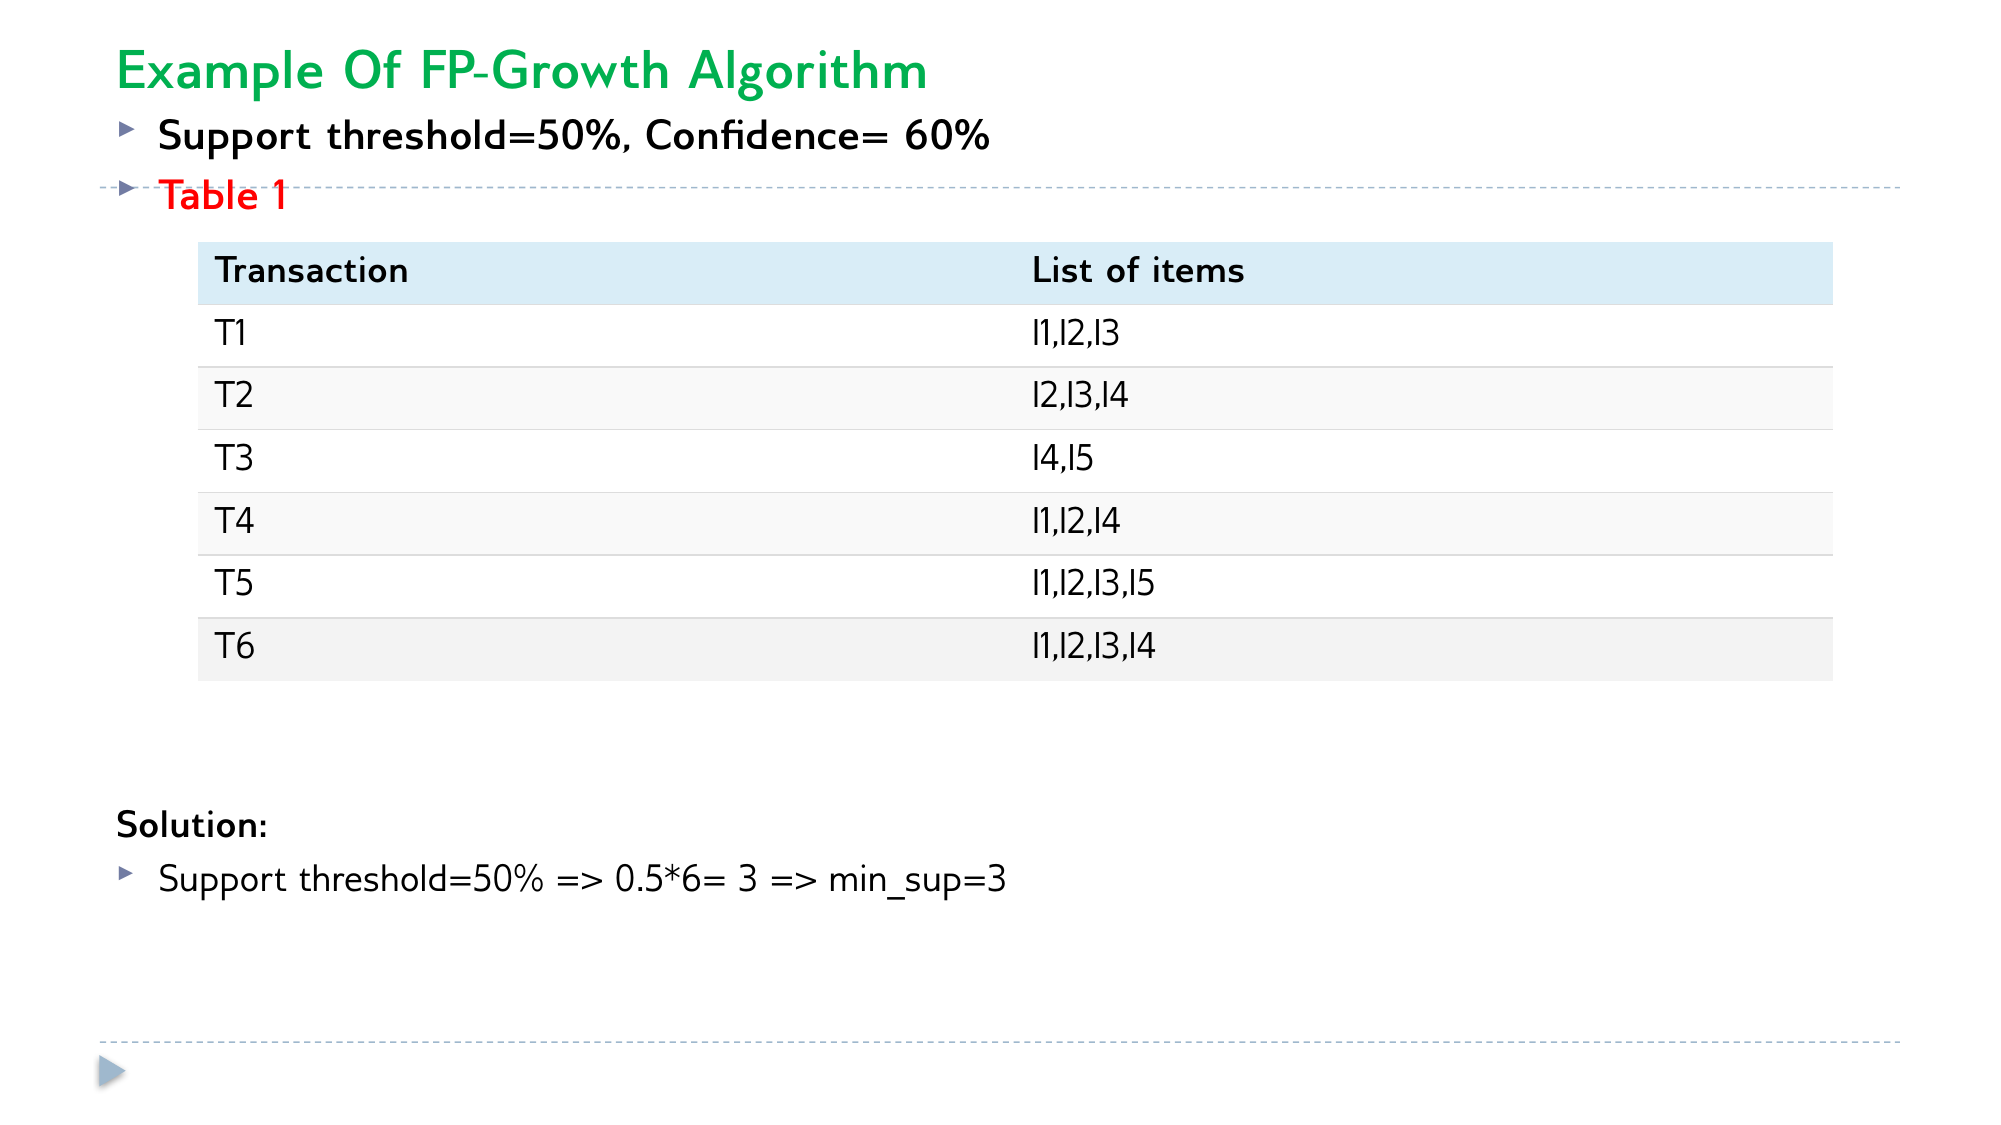

Example Of FP-Growth Algorithm
Support threshold=50%, Confidence= 60%
Table 1

Solution:
Support threshold=50% => 0.5*6= 3 => min_sup=3

| Transaction | List of items |
| --- | --- |
| T1 | I1,I2,I3 |
| T2 | I2,I3,I4 |
| T3 | I4,I5 |
| T4 | I1,I2,I4 |
| T5 | I1,I2,I3,I5 |
| T6 | I1,I2,I3,I4 |